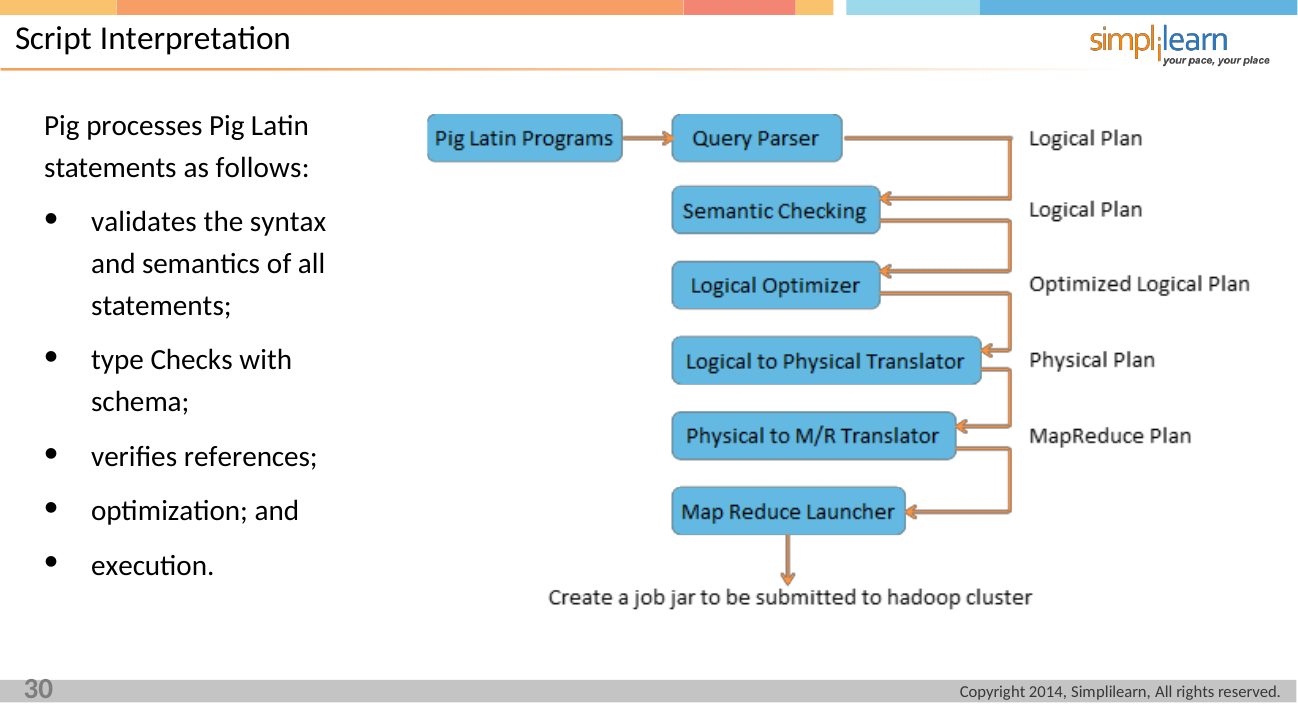

# Script Interpretation

Pig processes Pig Latin statements as follows:
validates the syntax and semantics of all statements;
type Checks with
schema;
verifies references;
optimization; and
execution.

30
Copyright 2014, Simplilearn, All rights reserved.